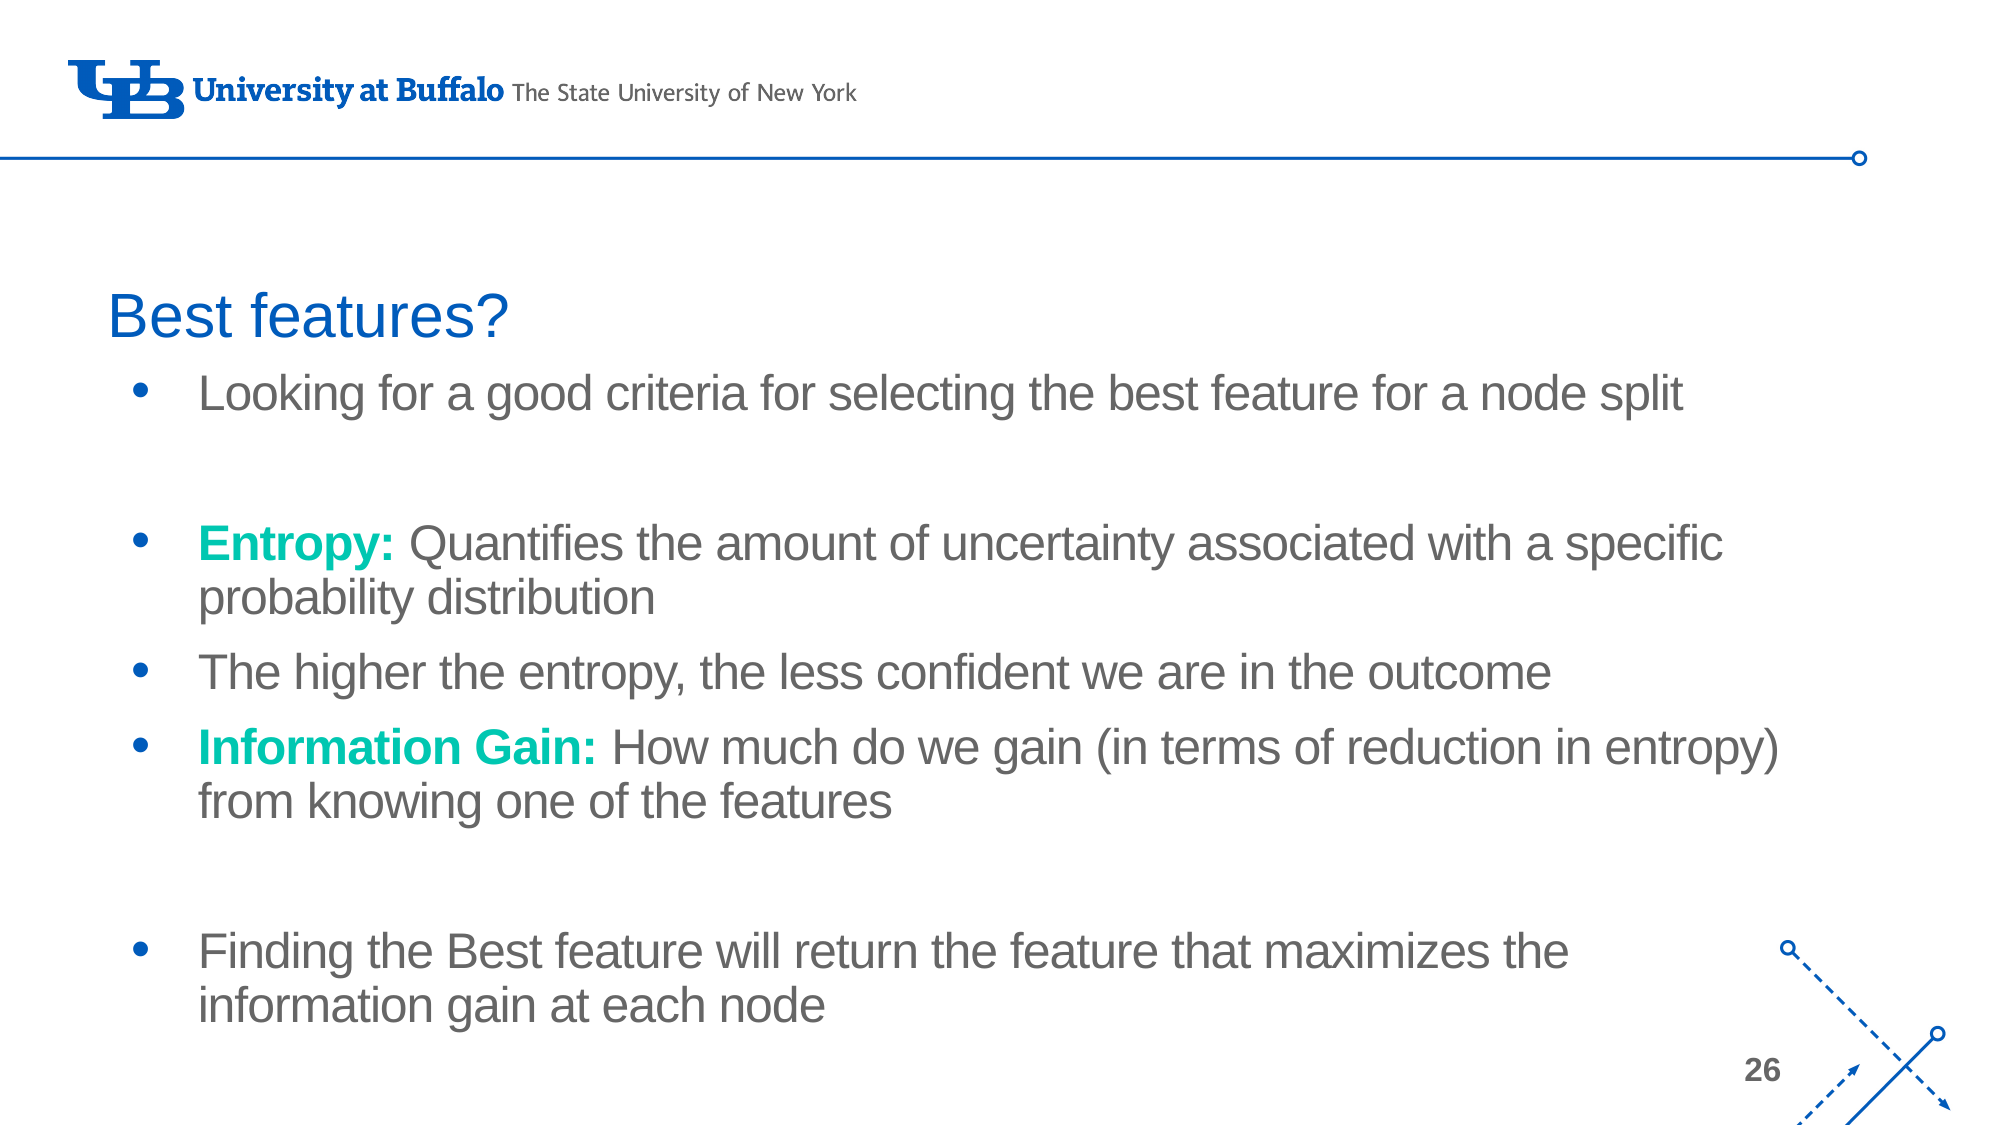

# Best features?
Looking for a good criteria for selecting the best feature for a node split

Entropy: Quantifies the amount of uncertainty associated with a specific probability distribution
The higher the entropy, the less confident we are in the outcome
Information Gain: How much do we gain (in terms of reduction in entropy) from knowing one of the features

Finding the Best feature will return the feature that maximizes the information gain at each node